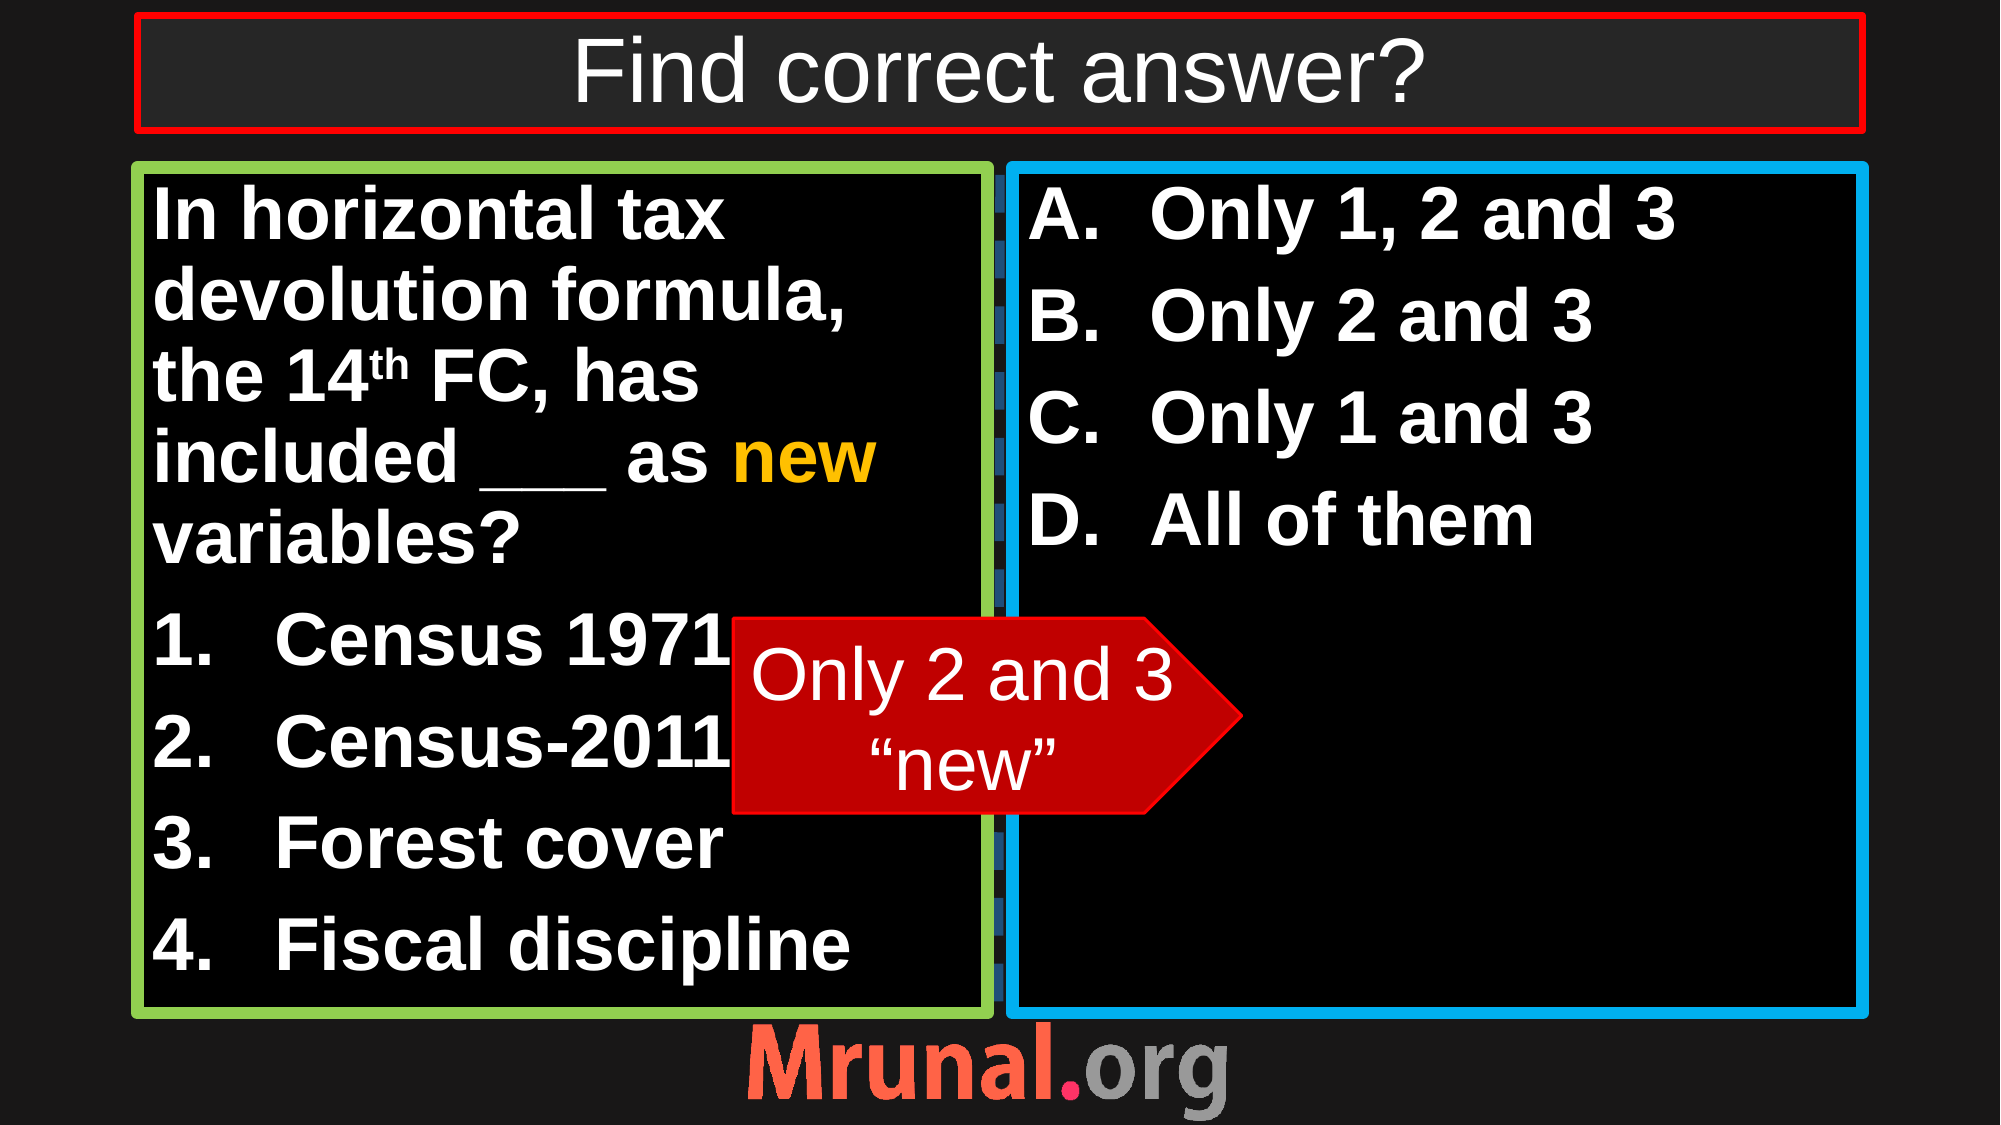

# Find correct answer?
In horizontal tax devolution formula, the 14th FC, has included ___ as new variables?
Census 1971
Census-2011
Forest cover
Fiscal discipline
Only 1, 2 and 3
Only 2 and 3
Only 1 and 3
All of them
Only 2 and 3
“new”